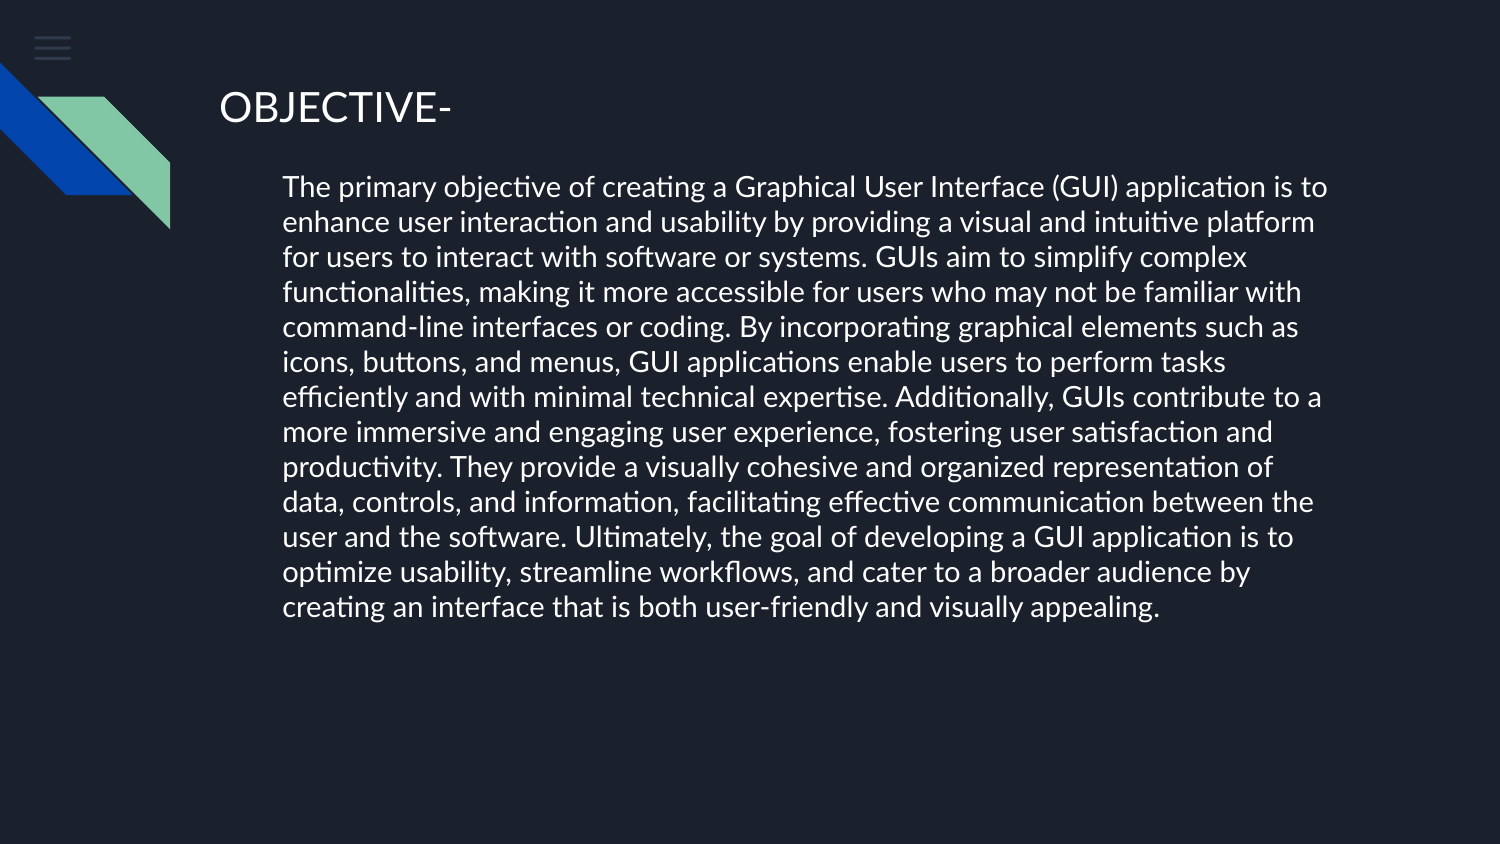

OBJECTIVE-
The primary objective of creating a Graphical User Interface (GUI) application is to enhance user interaction and usability by providing a visual and intuitive platform for users to interact with software or systems. GUIs aim to simplify complex functionalities, making it more accessible for users who may not be familiar with command-line interfaces or coding. By incorporating graphical elements such as icons, buttons, and menus, GUI applications enable users to perform tasks efficiently and with minimal technical expertise. Additionally, GUIs contribute to a more immersive and engaging user experience, fostering user satisfaction and productivity. They provide a visually cohesive and organized representation of data, controls, and information, facilitating effective communication between the user and the software. Ultimately, the goal of developing a GUI application is to optimize usability, streamline workflows, and cater to a broader audience by creating an interface that is both user-friendly and visually appealing.